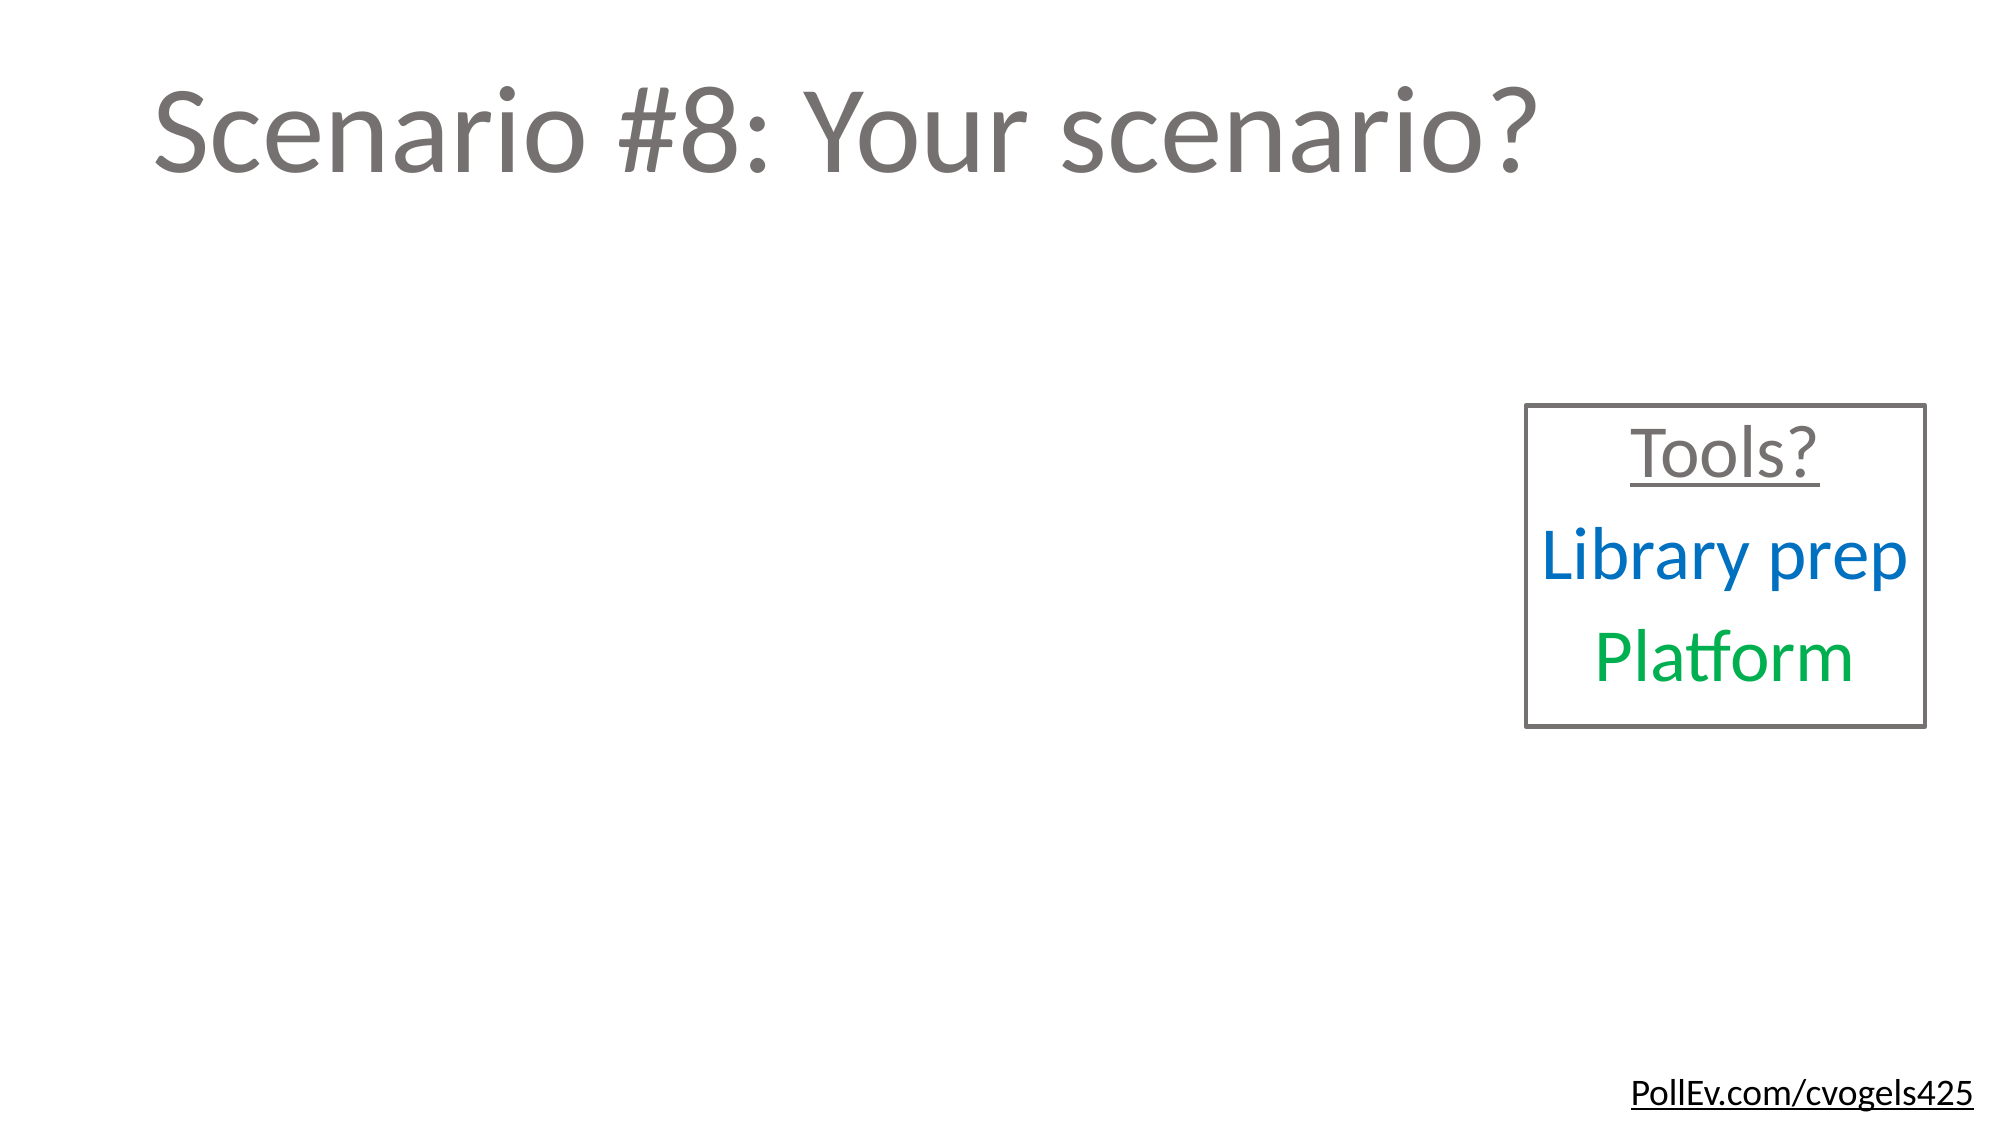

# Scenario #8: Your scenario?
Tools?
Library prep
Platform

PollEv.com/cvogels425